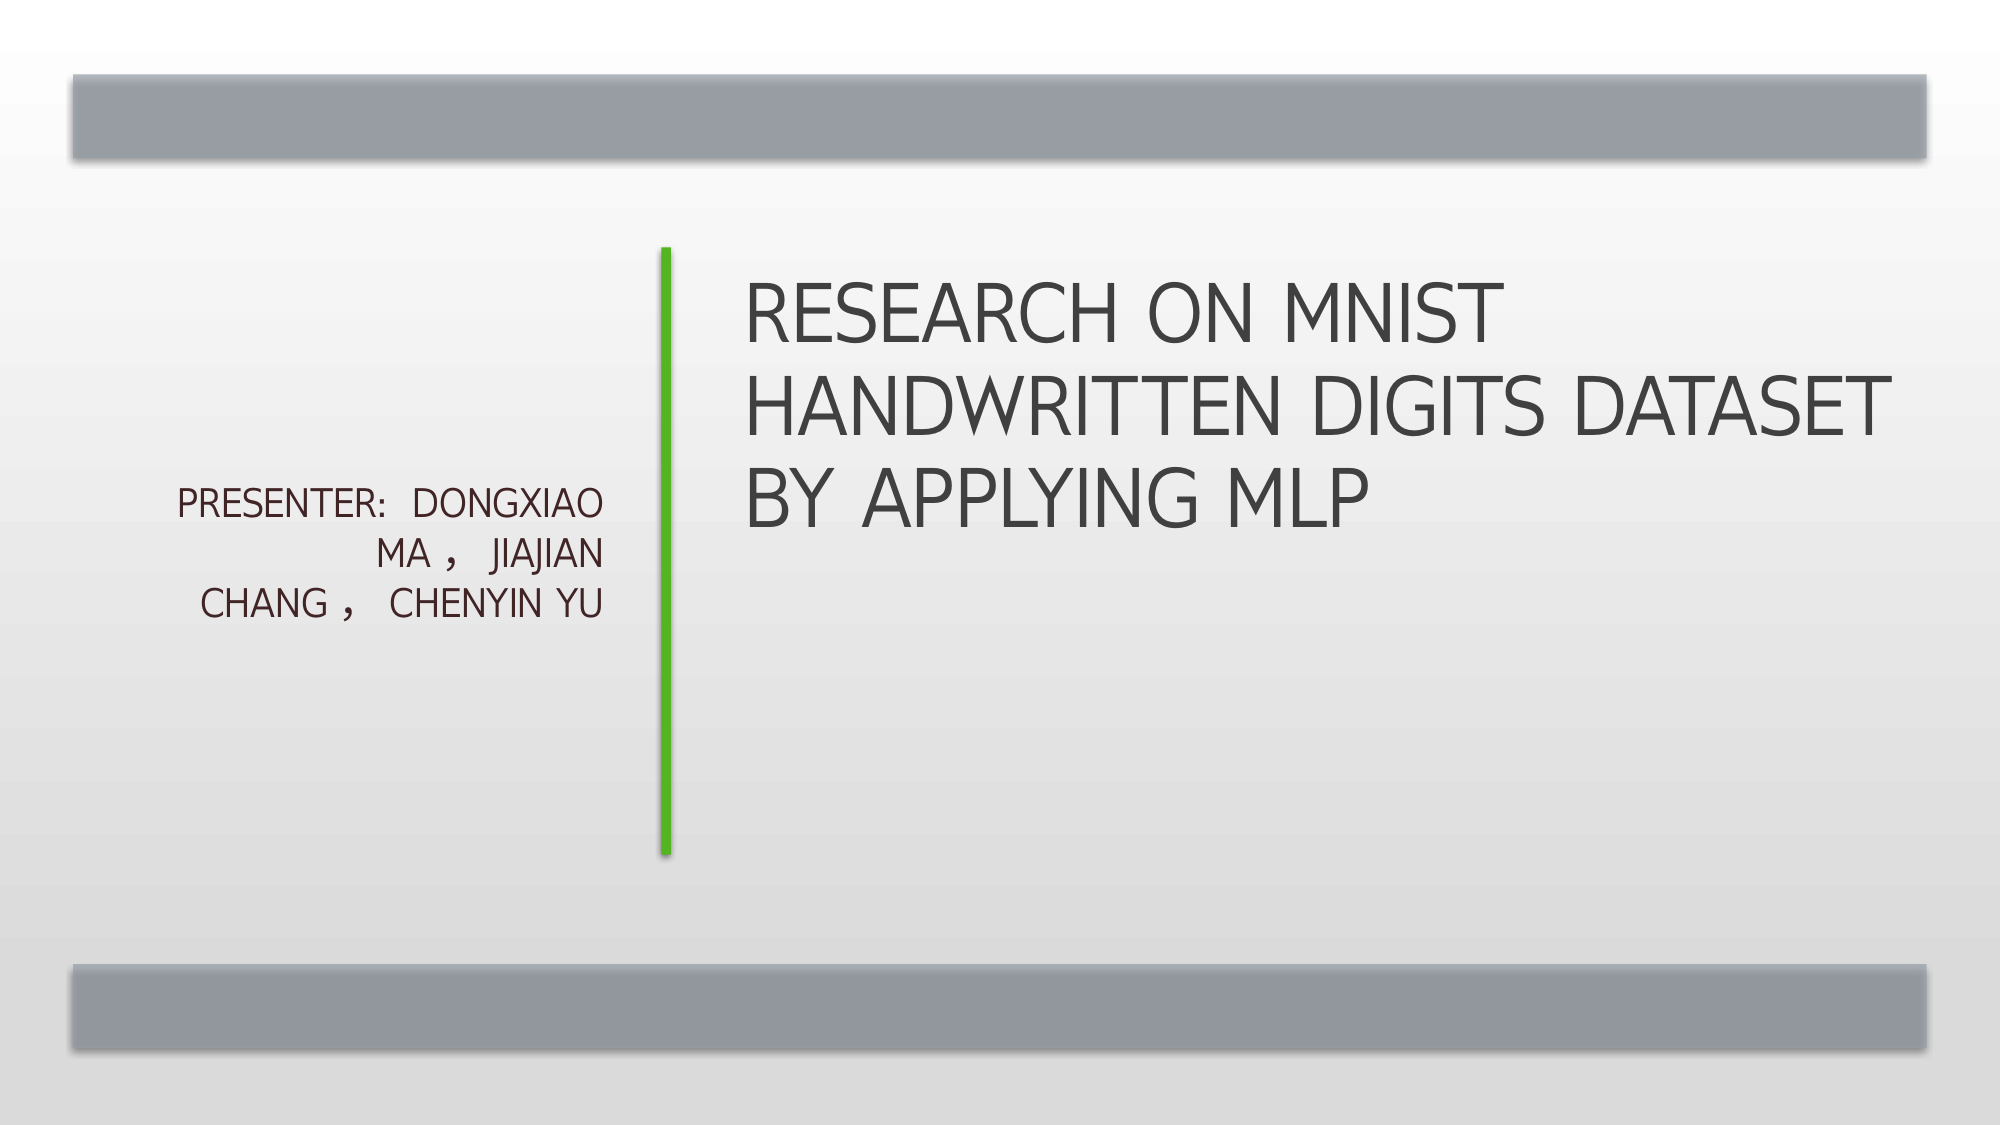

Presenter:  Dongxiao Ma，Jiajian chang，Chenyin Yu
# Research on MNIST handwritten digits dataset by applying MLP